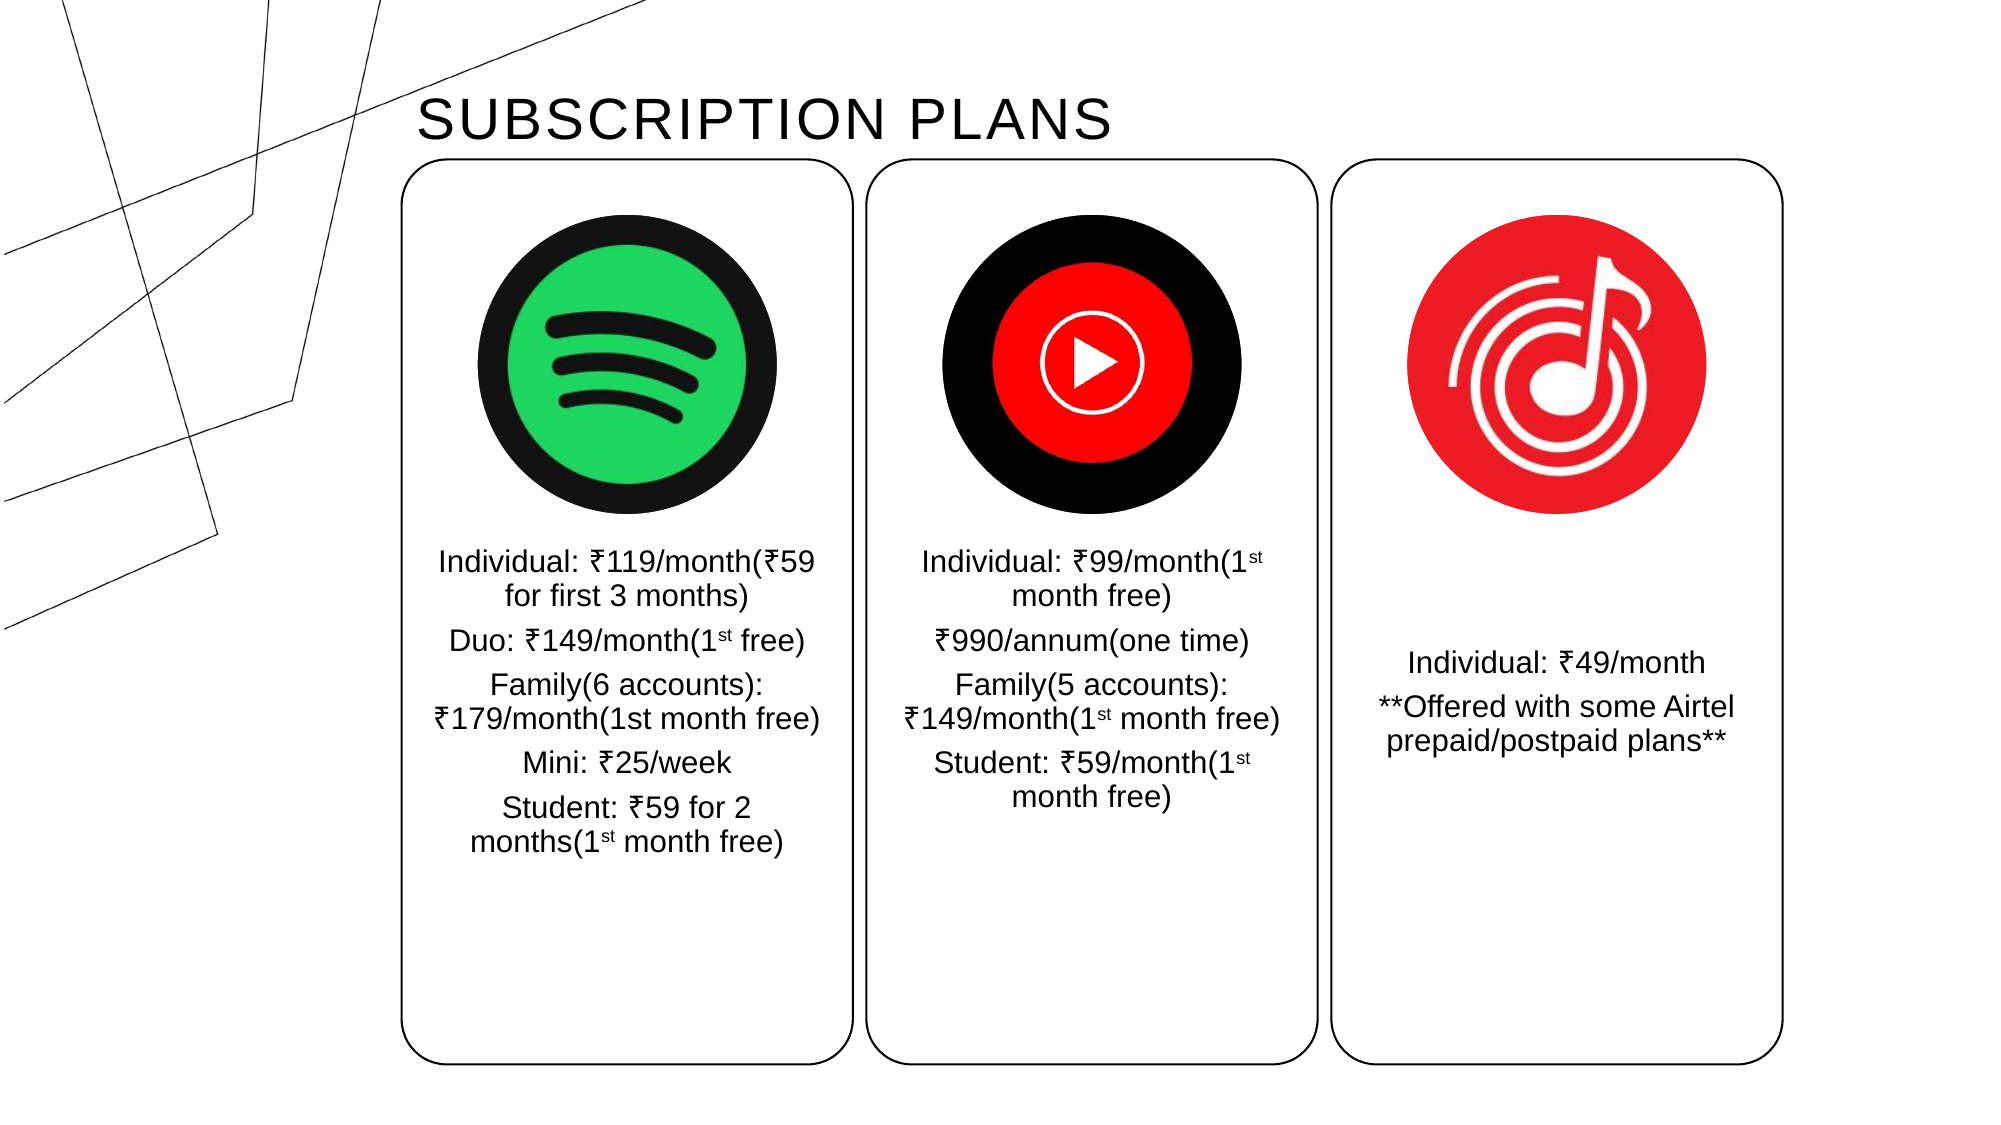

# Subscription plans
Individual: ₹119/month(₹59 for first 3 months)
Duo: ₹149/month(1st free)
Family(6 accounts): ₹179/month(1st month free)
Mini: ₹25/week
Student: ₹59 for 2 months(1st month free)
Individual: ₹99/month(1st month free)
₹990/annum(one time)
Family(5 accounts): ₹149/month(1st month free)
Student: ₹59/month(1st month free)

Individual: ₹49/month
**Offered with some Airtel prepaid/postpaid plans**